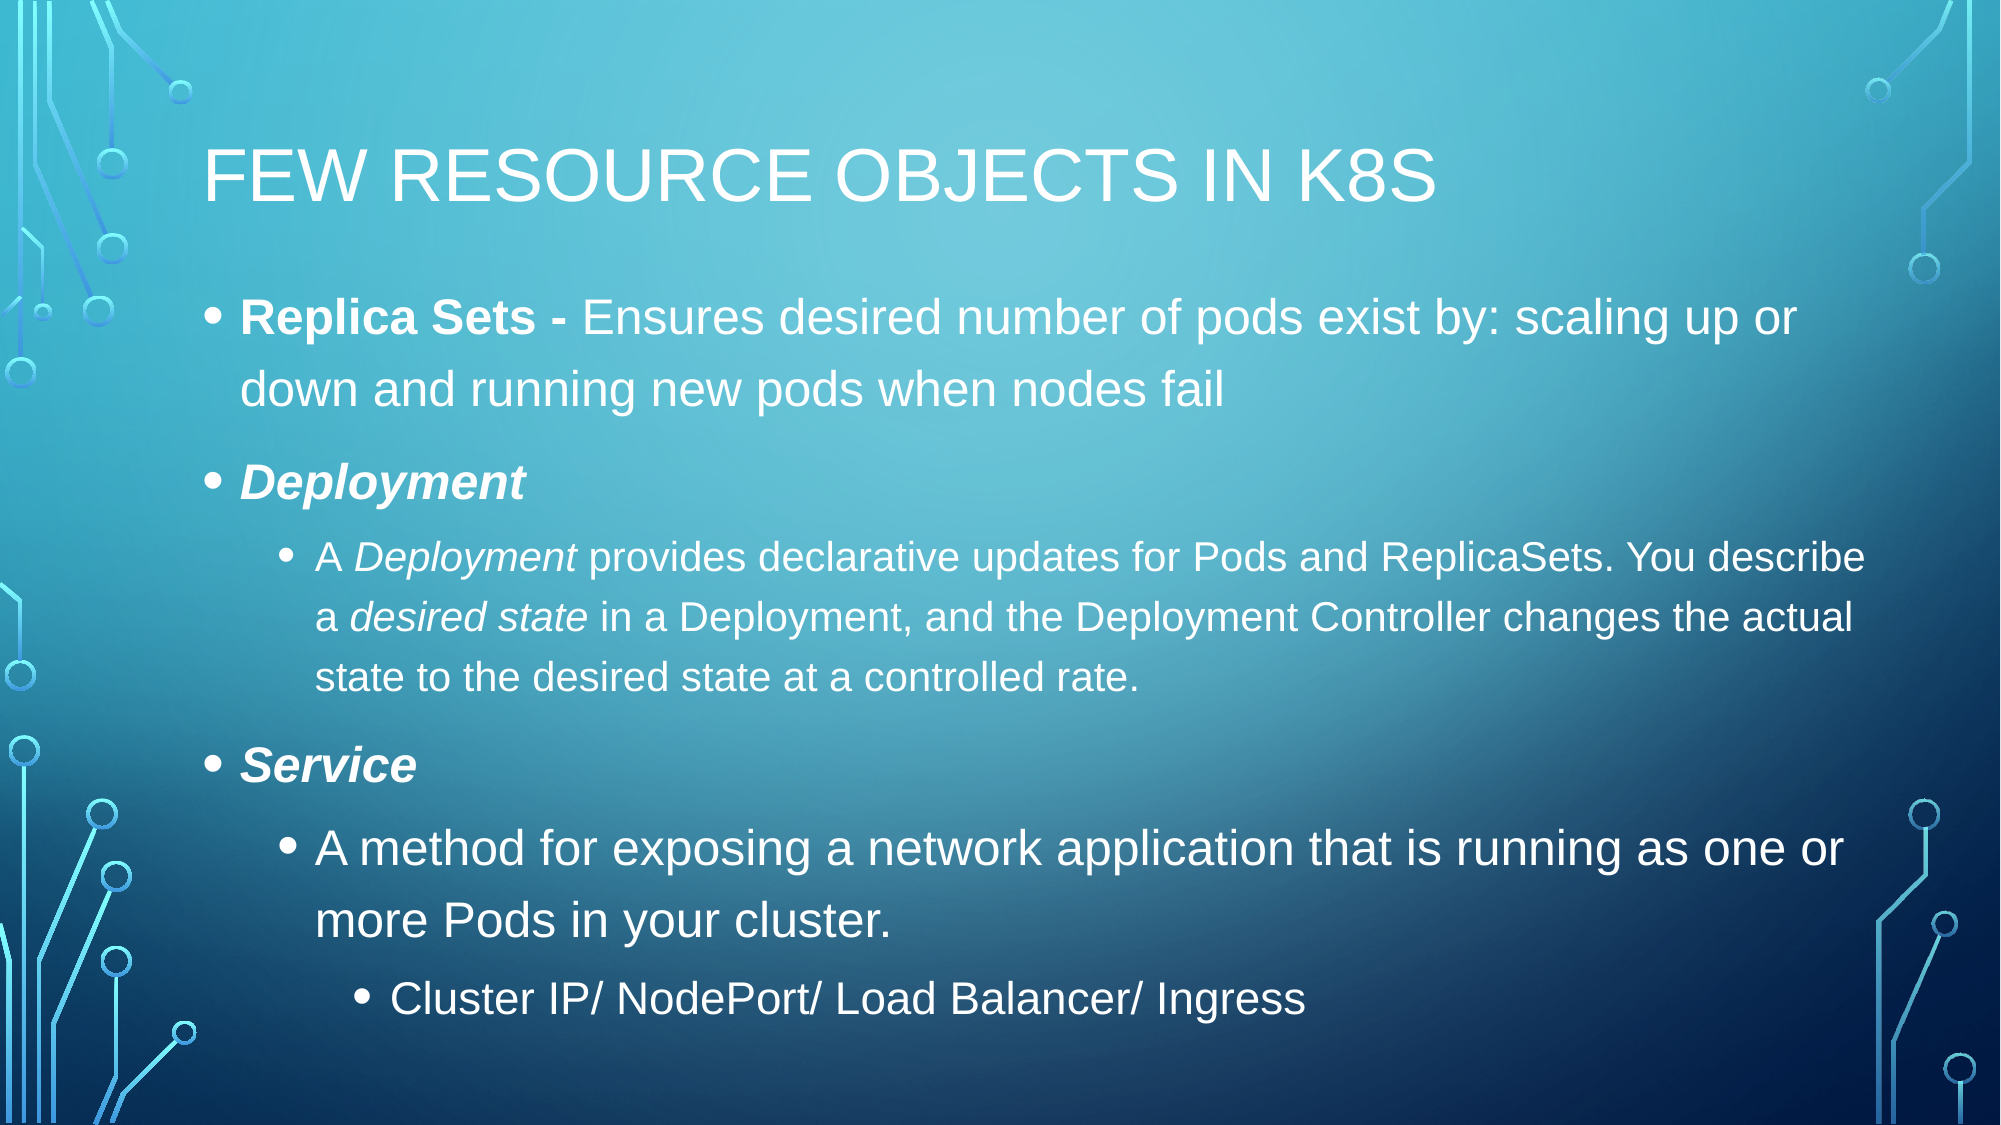

# Few resource objects in k8s
Replica Sets - Ensures desired number of pods exist by: scaling up or down and running new pods when nodes fail
Deployment
A Deployment provides declarative updates for Pods and ReplicaSets. You describe a desired state in a Deployment, and the Deployment Controller changes the actual state to the desired state at a controlled rate.
Service
A method for exposing a network application that is running as one or more Pods in your cluster.
Cluster IP/ NodePort/ Load Balancer/ Ingress